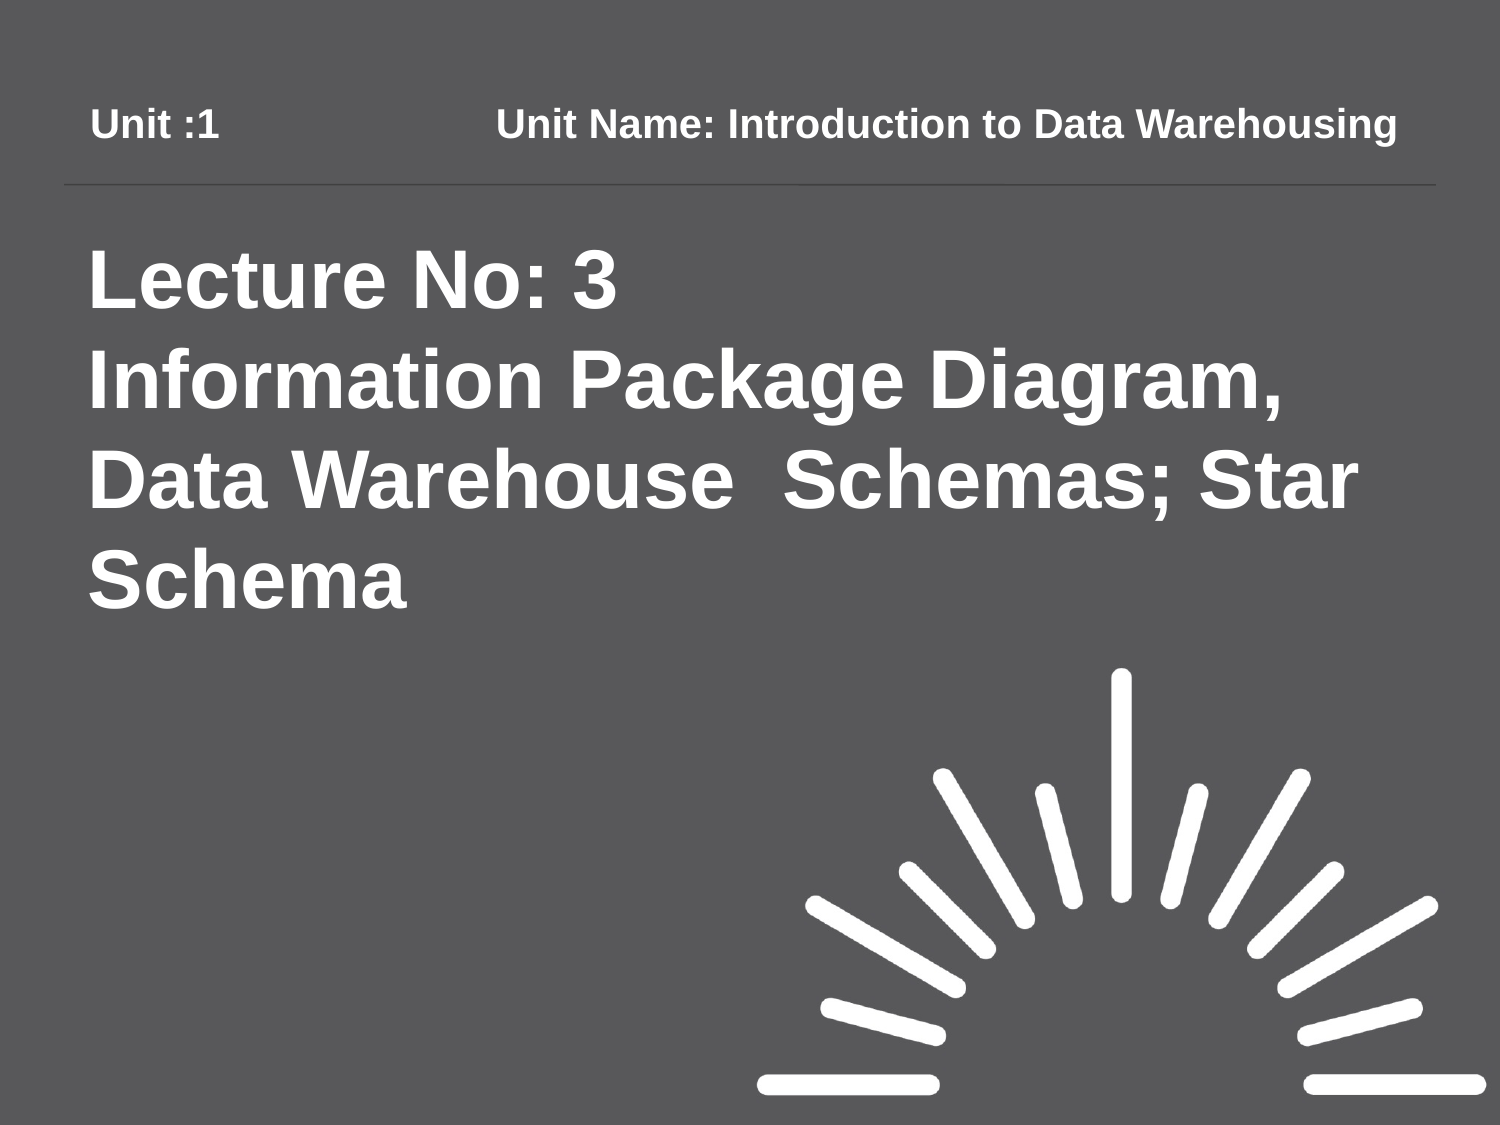

Unit :1                        Unit Name: Introduction to Data Warehousing
Lecture No: 3
Information Package Diagram, Data Warehouse  Schemas; Star Schema